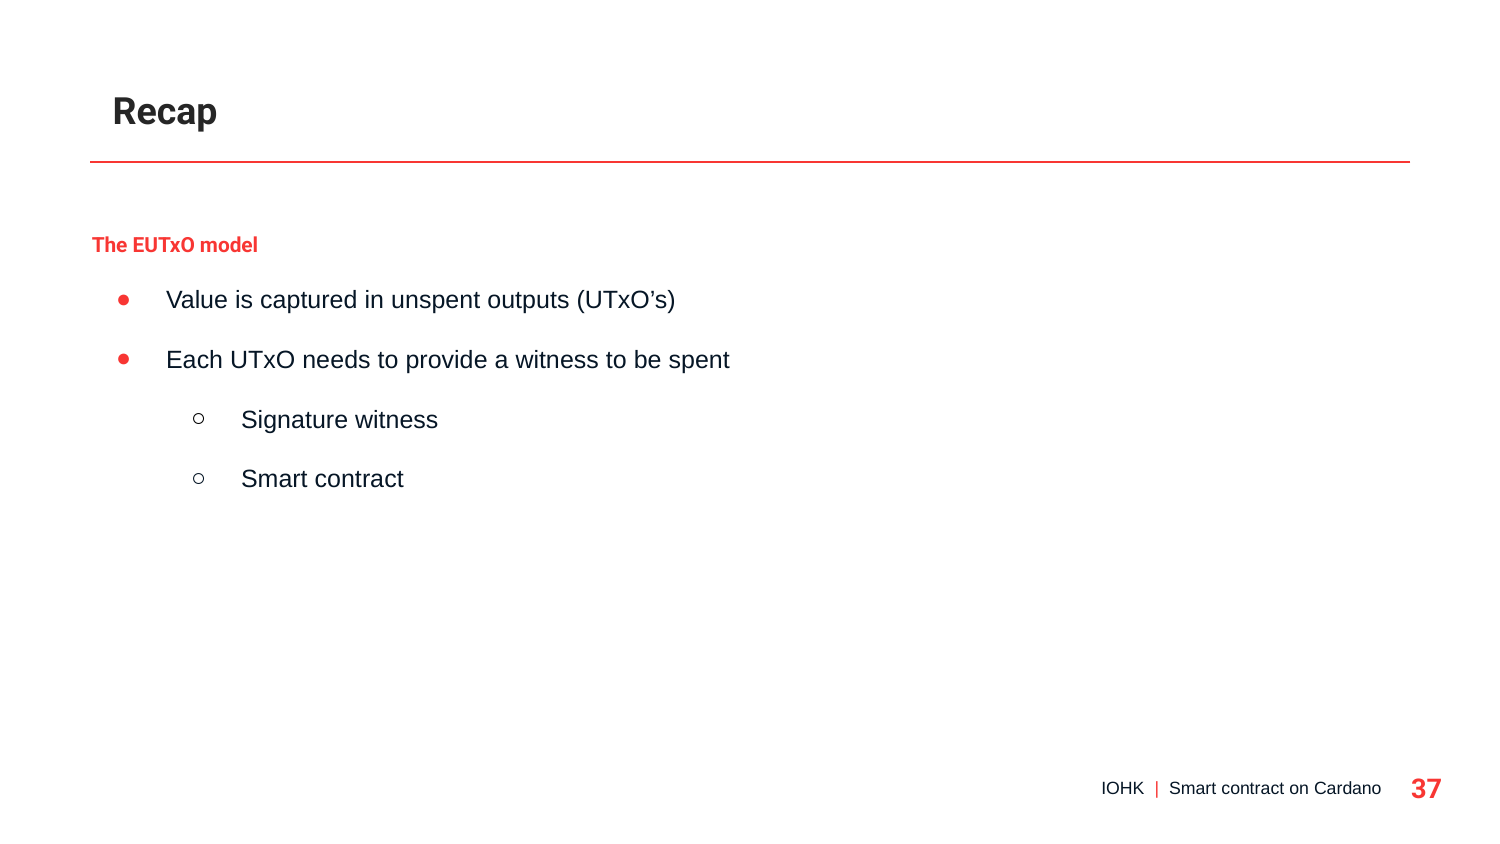

Recap

The EUTxO model
Value is captured in unspent outputs (UTxO’s)
Each UTxO needs to provide a witness to be spent
Signature witness
Smart contract